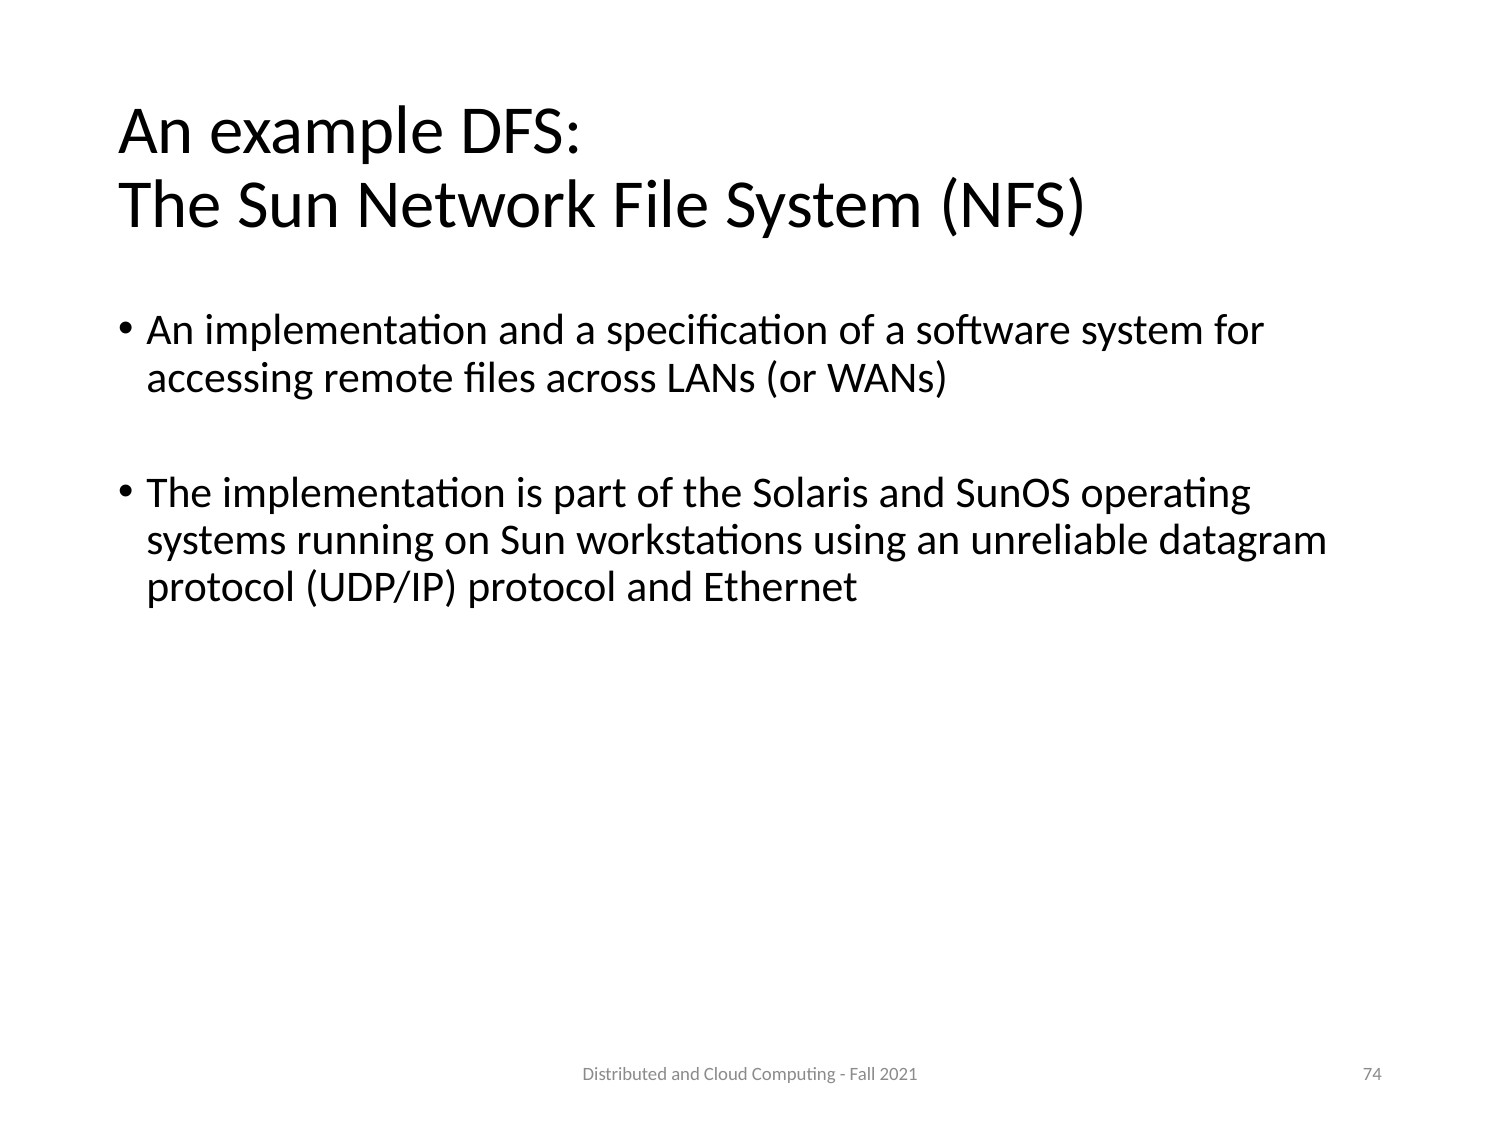

# An example DFS: The Sun Network File System (NFS)
An implementation and a specification of a software system for accessing remote files across LANs (or WANs)
The implementation is part of the Solaris and SunOS operating systems running on Sun workstations using an unreliable datagram protocol (UDP/IP) protocol and Ethernet
Distributed and Cloud Computing - Fall 2021
74